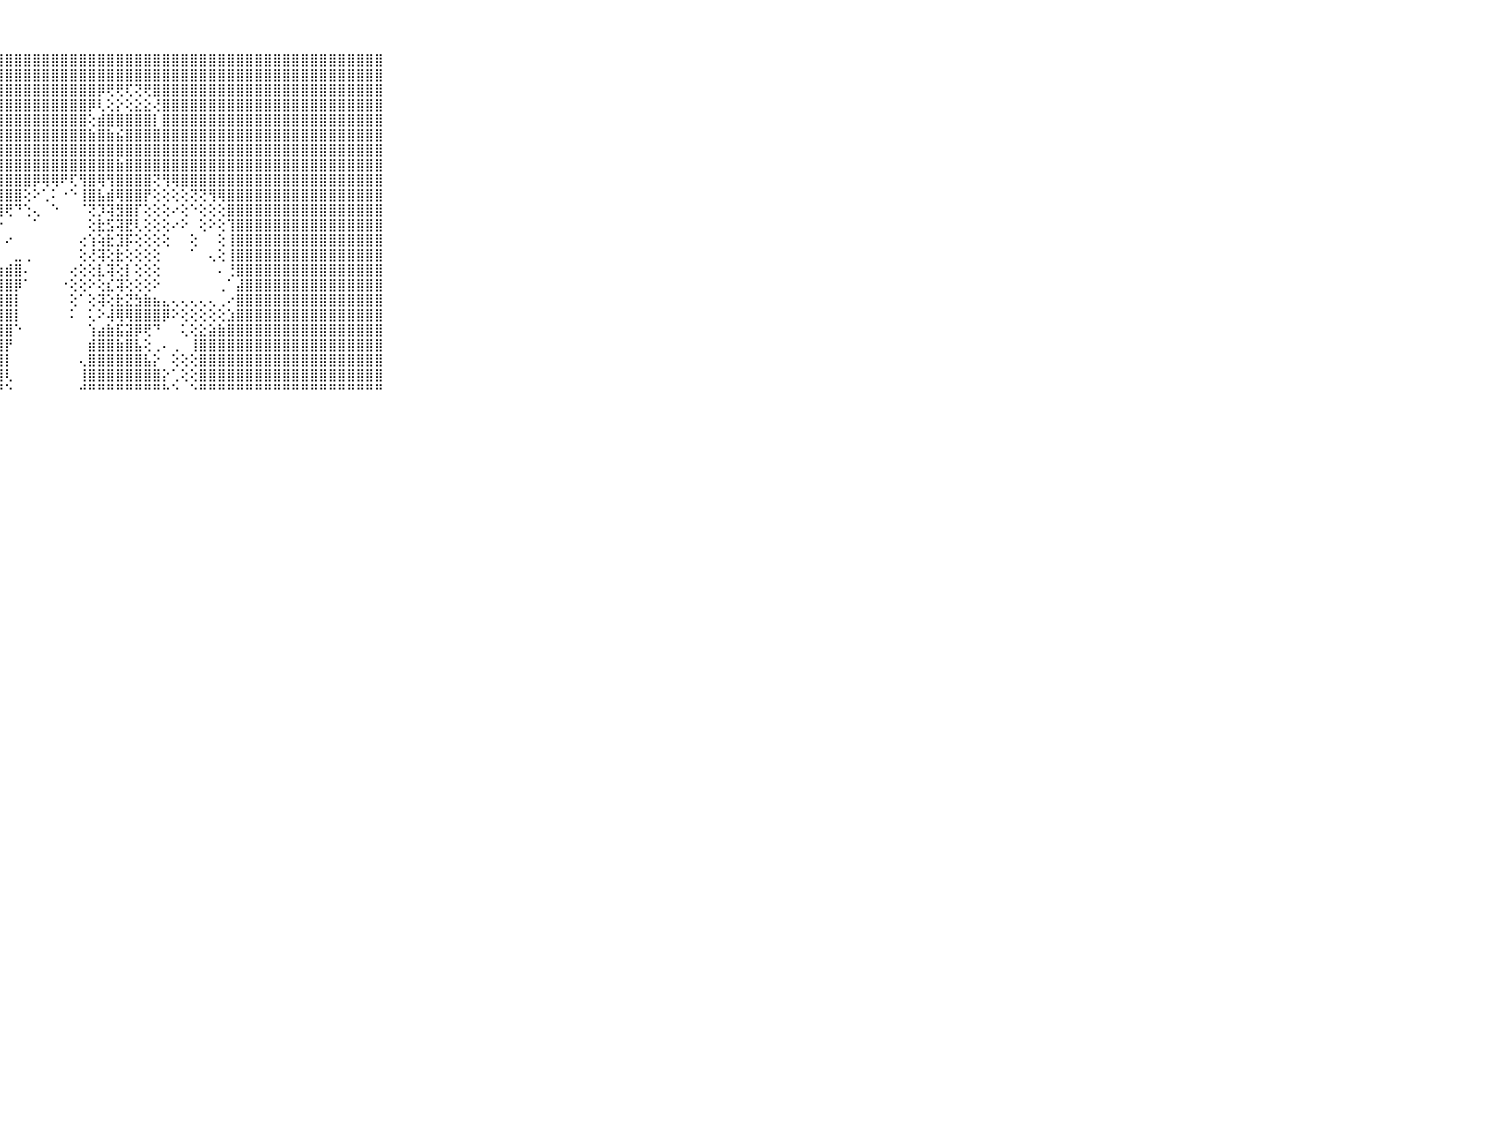

⠀⠀⠀⠀⠀⠀⠀⠀⠀⠀⠀⣿⣿⣿⣿⣿⣿⣿⣿⣿⣿⣿⣿⣿⣿⣿⣿⣿⣿⣿⣿⣿⣿⣿⣿⣿⣿⣿⣿⣿⣿⣿⣿⣿⣿⣿⣿⣿⣿⣿⣿⣿⣿⣿⣿⣿⣿⣿⣿⣿⣿⣿⣿⣿⣿⣿⣿⣿⣿⠀⠀⠀⠀⠀⠀⠀⠀⠀⠀⠀⠀
⠀⠀⠀⠀⠀⠀⠀⠀⠀⠀⠀⣿⣿⣿⣿⣿⣿⣿⣿⣿⣿⣿⣿⣿⣿⣿⣿⣿⣿⣿⣿⣿⣿⣿⣿⣿⣿⣿⣿⣿⣿⣿⣿⣿⣿⣿⣿⣿⣿⣿⣿⣿⣿⣿⣿⣿⣿⣿⣿⣿⣿⣿⣿⣿⣿⣿⣿⣿⣿⠀⠀⠀⠀⠀⠀⠀⠀⠀⠀⠀⠀
⠀⠀⠀⠀⠀⠀⠀⠀⠀⠀⠀⣿⣿⣿⣿⣿⣿⣿⣿⣿⣿⣿⣿⣿⣿⣿⣿⣿⣿⣿⣿⣿⣿⣿⣿⣿⣿⣿⡿⢟⢟⢏⢝⢟⣿⣿⣿⣿⣿⣿⣿⣿⣿⣿⣿⣿⣿⣿⣿⣿⣿⣿⣿⣿⣿⣿⣿⣿⣿⠀⠀⠀⠀⠀⠀⠀⠀⠀⠀⠀⠀
⠀⠀⠀⠀⠀⠀⠀⠀⠀⠀⠀⣿⣿⣿⣿⣿⣿⣿⣿⣿⣿⣿⣿⣿⣿⣿⣿⣿⣿⣿⣿⣿⣿⣿⣿⣿⣿⡿⢇⢕⡕⢕⣕⣕⢜⣿⣿⣿⣿⣿⣿⣿⣿⣿⣿⣿⣿⣿⣿⣿⣿⣿⣿⣿⣿⣿⣿⣿⣿⠀⠀⠀⠀⠀⠀⠀⠀⠀⠀⠀⠀
⠀⠀⠀⠀⠀⠀⠀⠀⠀⠀⠀⣿⣿⣿⣿⣿⣿⣿⣿⣿⣿⣿⣿⣿⣿⣿⣿⣿⣿⣿⣿⣿⣿⣿⣿⣿⣿⢕⣾⣿⣿⣿⣿⣿⡇⣿⣿⣿⣿⣿⣿⣿⣿⣿⣿⣿⣿⣿⣿⣿⣿⣿⣿⣿⣿⣿⣿⣿⣿⠀⠀⠀⠀⠀⠀⠀⠀⠀⠀⠀⠀
⠀⠀⠀⠀⠀⠀⠀⠀⠀⠀⠀⣿⣿⣿⣿⣿⣿⣿⣿⣿⣿⣿⣿⣿⣿⣿⣿⣿⣿⣿⣿⣿⣿⣿⣿⣿⣿⣷⣿⣷⣮⣿⣿⣿⣿⣿⣿⣿⣿⣿⣿⣿⣿⣿⣿⣿⣿⣿⣿⣿⣿⣿⣿⣿⣿⣿⣿⣿⣿⠀⠀⠀⠀⠀⠀⠀⠀⠀⠀⠀⠀
⠀⠀⠀⠀⠀⠀⠀⠀⠀⠀⠀⣿⣿⣿⣿⣿⣿⣿⣿⣿⣿⣿⣿⣿⣿⣿⣿⣿⣿⣿⣿⣿⣿⣿⣿⣿⣿⣿⣿⣿⣿⣿⣿⣿⣿⣿⣿⣿⣿⣿⣿⣿⣿⣿⣿⣿⣿⣿⣿⣿⣿⣿⣿⣿⣿⣿⣿⣿⣿⠀⠀⠀⠀⠀⠀⠀⠀⠀⠀⠀⠀
⠀⠀⠀⠀⠀⠀⠀⠀⠀⠀⠀⣿⣿⣿⣿⣿⣿⣿⣿⣿⣿⣿⣿⣿⣿⣿⣿⣿⣿⣿⣿⣿⣿⣿⣿⣿⣿⣿⣿⣿⣷⣿⣿⣿⣿⣿⣿⣿⣿⣿⣿⣿⣿⣿⣿⣿⣿⣿⣿⣿⣿⣿⣿⣿⣿⣿⣿⣿⣿⠀⠀⠀⠀⠀⠀⠀⠀⠀⠀⠀⠀
⠀⠀⠀⠀⠀⠀⠀⠀⠀⠀⠀⣿⣿⣿⣿⣿⣿⣿⣿⣿⣿⣿⣿⣿⣿⣿⣿⣿⣿⣿⣿⡿⢿⢿⠟⢏⢻⣿⢿⢻⣿⣿⣿⣿⢝⢻⢿⣿⣿⣿⣿⣿⣿⣿⣿⣿⣿⣿⣿⣿⣿⣿⣿⣿⣿⣿⣿⣿⣿⠀⠀⠀⠀⠀⠀⠀⠀⠀⠀⠀⠀
⠀⠀⠀⠀⠀⠀⠀⠀⠀⠀⠀⣿⣿⣿⣿⣿⣿⣿⣿⣿⣿⣿⣿⣿⣿⣿⣿⣿⣿⣿⢕⠕⢁⠅⠐⠑⢸⣿⣧⣾⢿⣿⣿⡟⢕⢕⢕⢕⢝⢝⢻⢿⣿⣿⣿⣿⣿⣿⣿⣿⣿⣿⣿⣿⣿⣿⣿⣿⣿⠀⠀⠀⠀⠀⠀⠀⠀⠀⠀⠀⠀
⠀⠀⠀⠀⠀⠀⠀⠀⠀⠀⠀⣿⣿⣿⣿⣿⣿⣿⣿⣿⣿⡟⢕⢸⢟⢹⣿⣿⢟⠙⢑⢄⠀⠑⠀⠀⠈⢝⡹⢽⣻⣿⡏⢕⢕⢕⠔⢕⠑⢕⢕⢕⣿⣿⣿⣿⣿⣿⣿⣿⣿⣿⣿⣿⣿⣿⣿⣿⣿⠀⠀⠀⠀⠀⠀⠀⠀⠀⠀⠀⠀
⠀⠀⠀⠀⠀⠀⠀⠀⠀⠀⠀⣿⣿⣿⣿⣿⣿⣿⣿⣿⣿⡇⠕⠑⠀⠑⠝⠑⠀⠀⠀⠁⠀⠀⠀⠀⠀⢕⣗⣫⢽⣟⢇⢕⢕⢕⠔⠕⠀⢕⠕⢕⢹⣿⣿⣿⣿⣿⣿⣿⣿⣿⣿⣿⣿⣿⣿⣿⣿⠀⠀⠀⠀⠀⠀⠀⠀⠀⠀⠀⠀
⠀⠀⠀⠀⠀⠀⠀⠀⠀⠀⠀⣿⣿⣿⣿⣿⣿⣿⣿⣿⣿⡇⠀⠀⠀⠀⠀⠀⠔⠀⠀⠀⠀⠀⠀⠀⢔⢱⢵⣗⣹⡯⢕⢕⢕⢕⠀⠀⢕⠀⠀⢕⢸⣿⣿⣿⣿⣿⣿⣿⣿⣿⣿⣿⣿⣿⣿⣿⣿⠀⠀⠀⠀⠀⠀⠀⠀⠀⠀⠀⠀
⠀⠀⠀⠀⠀⠀⠀⠀⠀⠀⠀⣿⣿⣿⣿⣿⣿⣿⣿⣿⣿⣷⢄⠀⠀⠀⠀⠀⠀⣀⢀⠀⠀⠀⠀⠀⢕⢜⢽⢕⣗⢕⢕⢕⢕⠀⠀⠀⠁⠀⢄⢕⢸⣿⣿⣿⣿⣿⣿⣿⣿⣿⣿⣿⣿⣿⣿⣿⣿⠀⠀⠀⠀⠀⠀⠀⠀⠀⠀⠀⠀
⠀⠀⠀⠀⠀⠀⠀⠀⠀⠀⠀⣿⣿⣿⣿⣿⣿⣿⣿⣿⣿⣿⣷⣦⣤⣴⣴⣴⣾⣿⠄⠀⠀⠀⠀⢔⢕⢕⣇⢽⢕⡇⢕⢕⢕⠀⠀⠀⠀⠀⠀⠄⢘⣿⣿⣿⣿⣿⣿⣿⣿⣿⣿⣿⣿⣿⣿⣿⣿⠀⠀⠀⠀⠀⠀⠀⠀⠀⠀⠀⠀
⠀⠀⠀⠀⠀⠀⠀⠀⠀⠀⠀⣿⣿⣿⣿⣿⣿⣿⣿⣿⣿⣿⣿⣿⣿⣿⣿⣿⣿⡿⠁⠀⠀⠀⠐⢕⢕⠕⢕⣎⢽⢕⢕⢕⠕⠀⠀⠀⠀⠀⠀⢀⠁⣼⣿⣿⣿⣿⣿⣿⣿⣿⣿⣿⣿⣿⣿⣿⣿⠀⠀⠀⠀⠀⠀⠀⠀⠀⠀⠀⠀
⠀⠀⠀⠀⠀⠀⠀⠀⠀⠀⠀⣿⣿⣿⣿⣿⣿⣿⣿⣿⣿⣿⣿⣿⣿⣿⣿⣿⣿⡇⠀⠀⠀⠀⠀⢕⠁⢕⢽⢕⣗⣝⣳⣷⣦⣄⢄⢄⢄⢄⢄⢀⠔⣿⣿⣿⣿⣿⣿⣿⣿⣿⣿⣿⣿⣿⣿⣿⣿⠀⠀⠀⠀⠀⠀⠀⠀⠀⠀⠀⠀
⠀⠀⠀⠀⠀⠀⠀⠀⠀⠀⠀⣿⣿⣿⣿⣿⣿⣿⣿⣿⣿⣿⣿⣿⣿⣿⣿⣿⣿⡇⠀⠀⠀⠀⠀⠅⠀⢅⠕⢼⢿⢿⣿⣿⣿⡿⠕⢕⢕⢕⢕⢕⣱⣿⣿⣿⣿⣿⣿⣿⣿⣿⣿⣿⣿⣿⣿⣿⣿⠀⠀⠀⠀⠀⠀⠀⠀⠀⠀⠀⠀
⠀⠀⠀⠀⠀⠀⠀⠀⠀⠀⠀⣿⣿⣿⣿⣿⣿⣿⣿⣿⣿⣿⣿⣿⣿⣿⣿⣿⣿⠑⠀⠀⠀⠀⠀⠀⠀⢱⣴⣷⣯⣽⡿⢟⠙⠀⠀⢅⢕⣕⣵⣷⣿⣿⣿⣿⣿⣿⣿⣿⣿⣿⣿⣿⣿⣿⣿⣿⣿⠀⠀⠀⠀⠀⠀⠀⠀⠀⠀⠀⠀
⠀⠀⠀⠀⠀⠀⠀⠀⠀⠀⠀⣿⣿⣿⣿⣿⣿⣿⣿⣿⣿⣿⣿⣿⣿⣿⣿⣿⡟⠀⠀⠀⠀⠀⠀⠀⠀⣾⣿⣿⣷⣿⣧⢕⢀⠄⢀⠀⢸⣿⣿⣿⣿⣿⣿⣿⣿⣿⣿⣿⣿⣿⣿⣿⣿⣿⣿⣿⣿⠀⠀⠀⠀⠀⠀⠀⠀⠀⠀⠀⠀
⠀⠀⠀⠀⠀⠀⠀⠀⠀⠀⠀⣿⣿⣿⣿⣿⣿⣿⣿⣿⣿⣿⣿⣿⣿⣿⣿⣿⡇⠀⠀⠀⠀⠀⠀⠀⢄⣿⣿⣿⣿⣿⣿⣧⡕⠀⢕⢕⢕⣿⣿⣿⣿⣿⣿⣿⣿⣿⣿⣿⣿⣿⣿⣿⣿⣿⣿⣿⣿⠀⠀⠀⠀⠀⠀⠀⠀⠀⠀⠀⠀
⠀⠀⠀⠀⠀⠀⠀⠀⠀⠀⠀⣿⣿⣿⣿⣿⣿⣿⣿⣿⣿⣿⣿⣿⣿⣿⣿⣿⢇⠀⠀⠀⠀⠀⠀⠀⢸⣿⣿⣿⣿⣿⣿⣿⣿⡕⢁⢕⢕⣿⣿⣿⣿⣿⣿⣿⣿⣿⣿⣿⣿⣿⣿⣿⣿⣿⣿⣿⣿⠀⠀⠀⠀⠀⠀⠀⠀⠀⠀⠀⠀
⠀⠀⠀⠀⠀⠀⠀⠀⠀⠀⠀⠛⠛⠛⠛⠛⠛⠛⠛⠛⠛⠛⠛⠛⠛⠛⠛⠛⠑⠀⠀⠀⠀⠀⠀⠀⠚⠛⠛⠛⠛⠛⠛⠛⠛⠓⠑⠀⠑⠛⠛⠛⠛⠛⠛⠛⠛⠛⠛⠛⠛⠛⠛⠛⠛⠛⠛⠛⠛⠀⠀⠀⠀⠀⠀⠀⠀⠀⠀⠀⠀